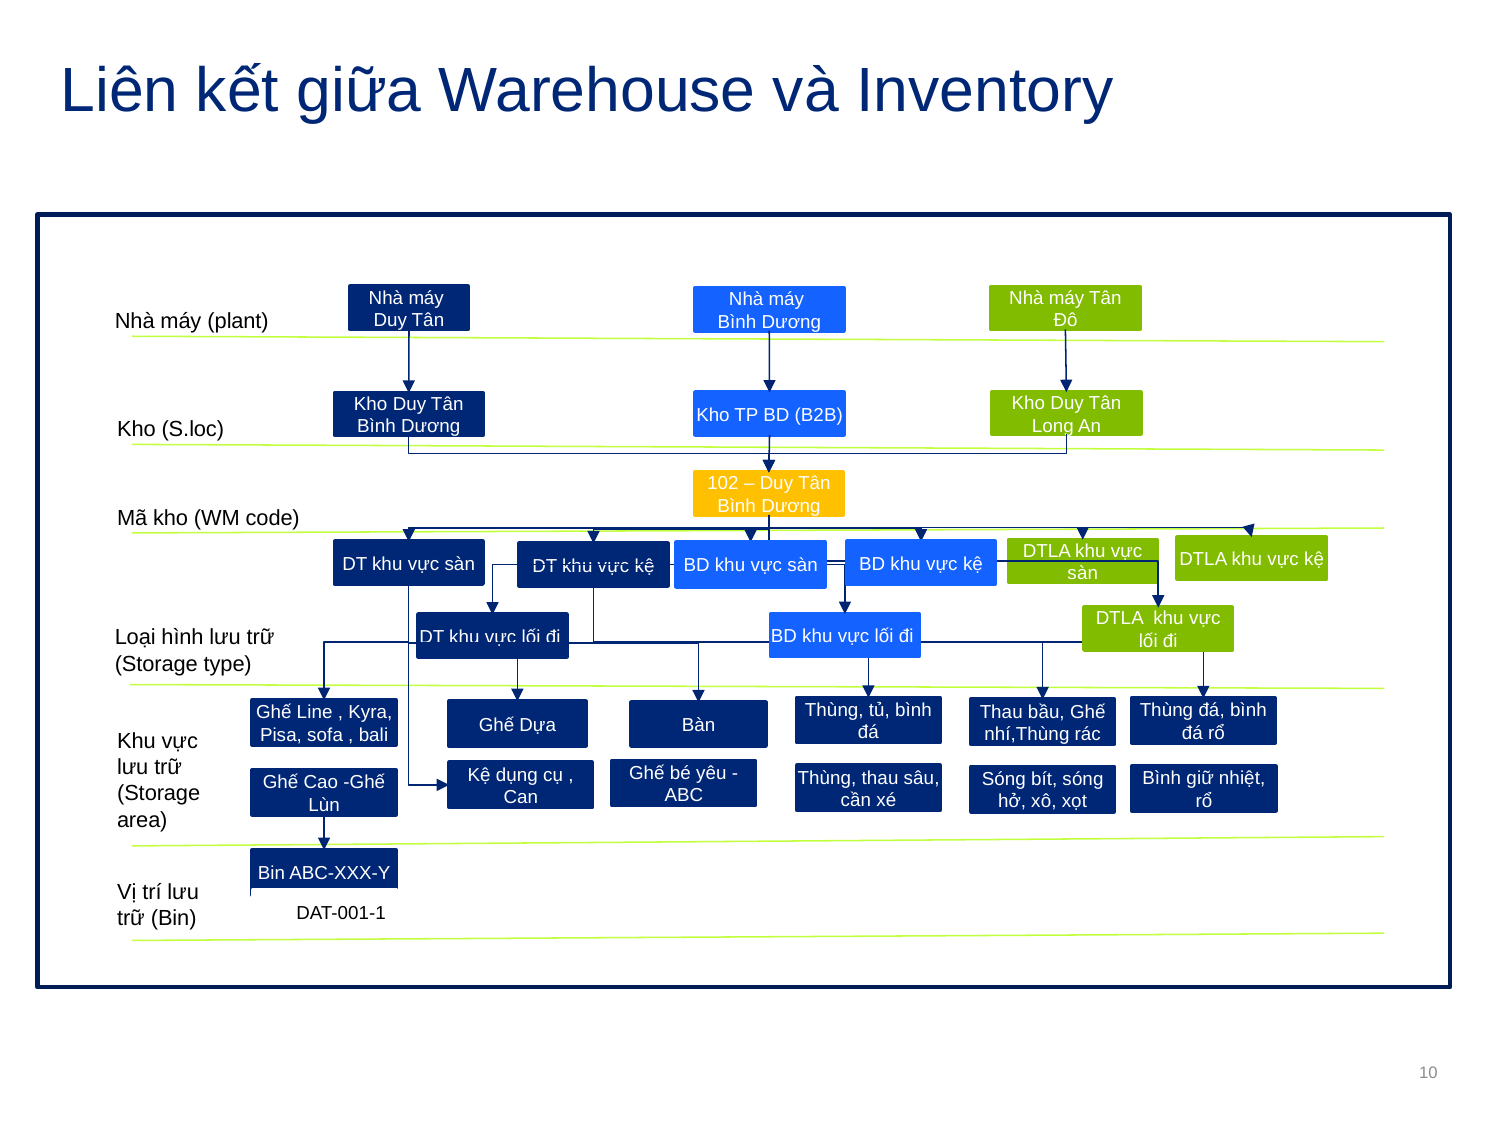

# Liên kết giữa Warehouse và Inventory

Nhà máy
Duy Tân
Nhà máy Tân Đô
Nhà máy
Bình Dương
Nhà máy (plant)
Kho Duy Tân Long An
Kho TP BD (B2B)
Kho Duy Tân Bình Dương
Kho (S.loc)
102 – Duy Tân Bình Dương
Mã kho (WM code)
DTLA khu vực kệ
DTLA khu vực sàn
BD khu vực kệ
DT khu vực sàn
BD khu vực sàn
DT khu vực kệ
DTLA  khu vực lối đi
BD khu vực lối đi
DT khu vực lối đi
Loại hình lưu trữ
(Storage type)
Thùng, tủ, bình đá
Thùng đá, bình đá rổ
Thau bầu, Ghế nhí,Thùng rác
Ghế Line , Kyra, Pisa, sofa , bali
Ghế Dựa
Bàn
Khu vực lưu trữ (Storage area)
Ghế bé yêu - ABC
Kệ dụng cụ , Can
Thùng, thau sâu, cần xé
Bình giữ nhiệt, rổ
Sóng bít, sóng hở, xô, xọt
Ghế Cao -Ghế Lùn
Bin ABC-XXX-Y
Vị trí lưu trữ (Bin)
Bin DAT-001-1
10